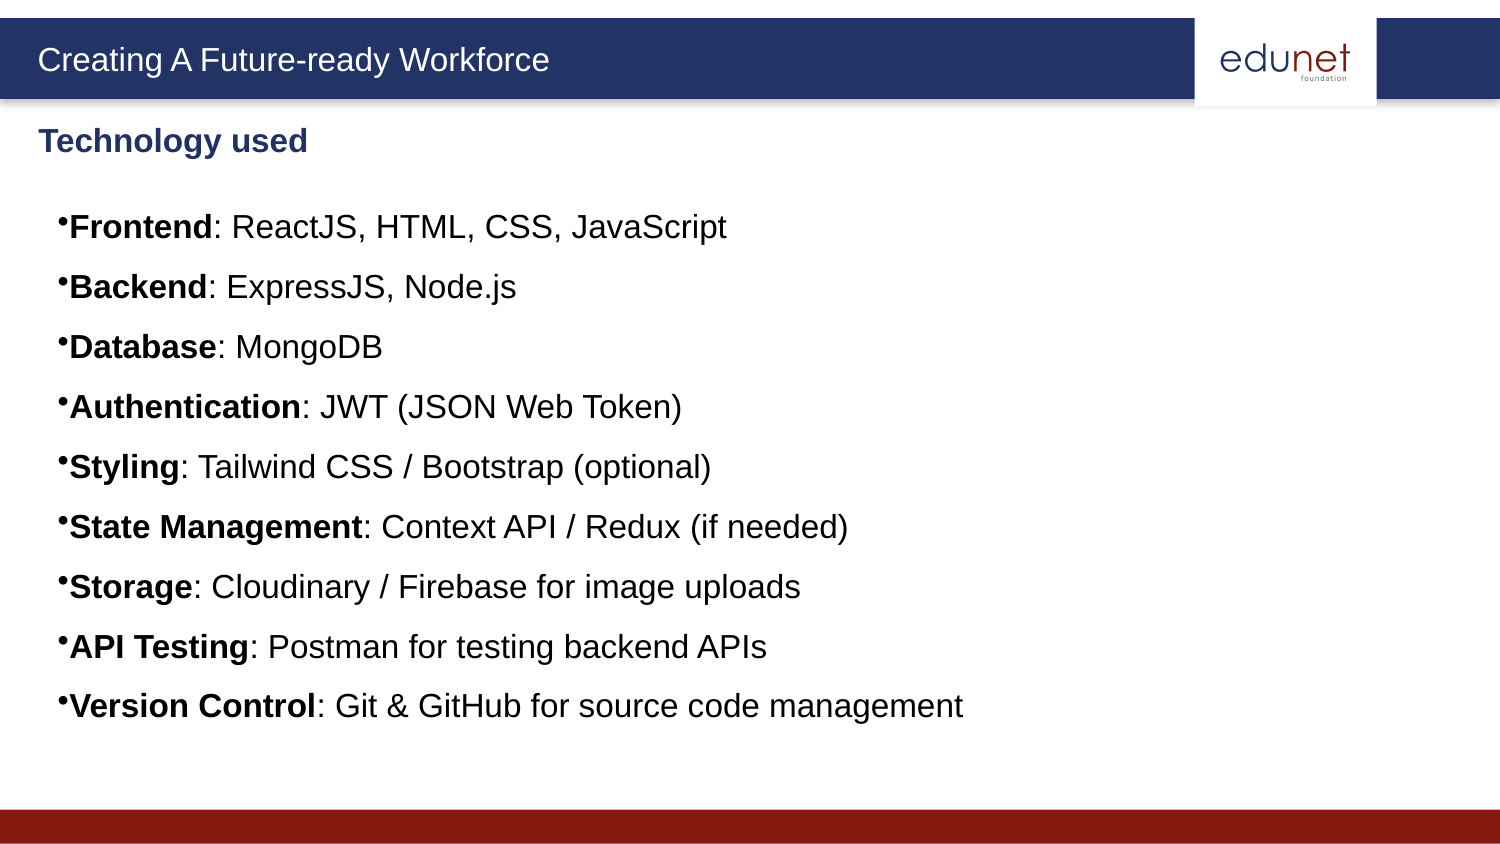

Technology used
Frontend: ReactJS, HTML, CSS, JavaScript
Backend: ExpressJS, Node.js
Database: MongoDB
Authentication: JWT (JSON Web Token)
Styling: Tailwind CSS / Bootstrap (optional)
State Management: Context API / Redux (if needed)
Storage: Cloudinary / Firebase for image uploads
API Testing: Postman for testing backend APIs
Version Control: Git & GitHub for source code management